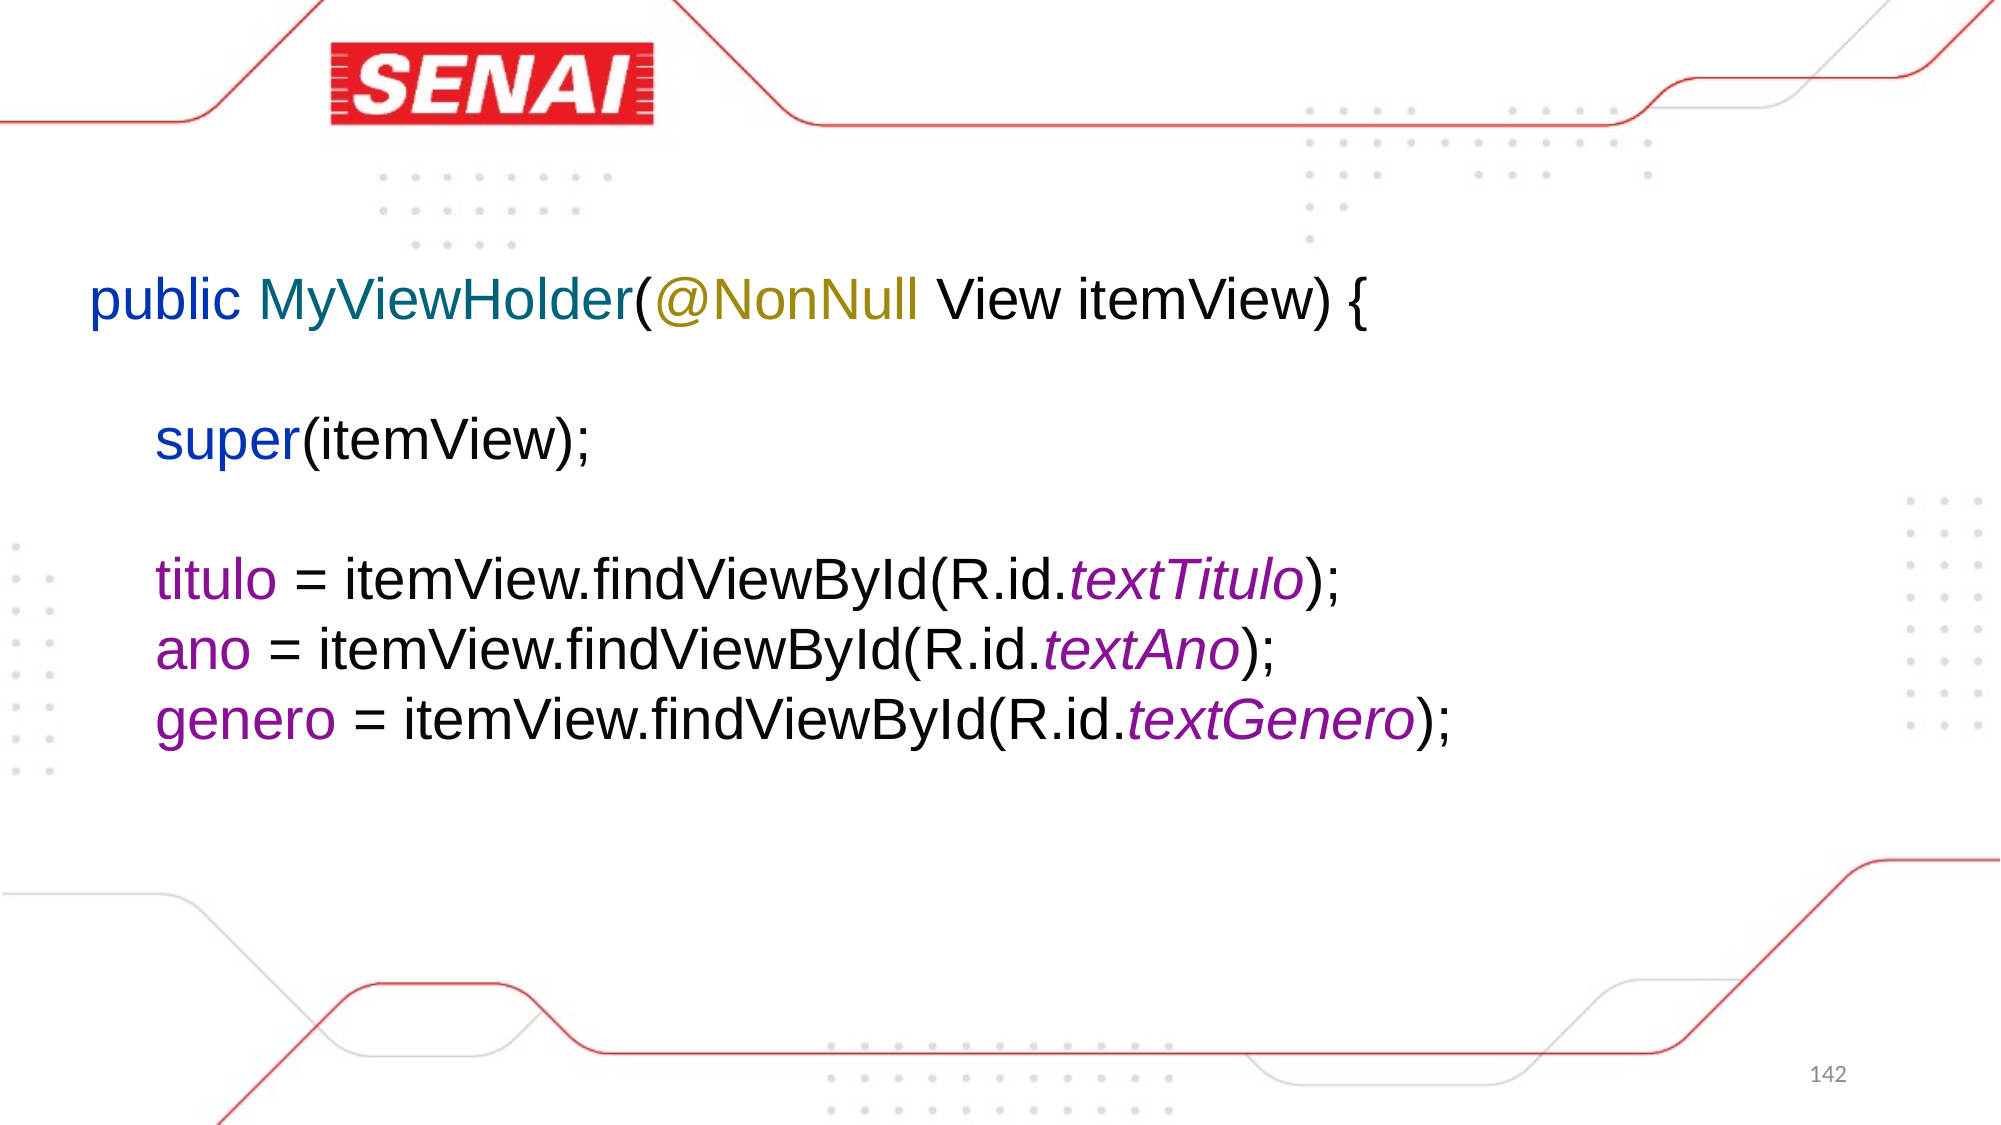

public MyViewHolder(@NonNull View itemView) {
    super(itemView);
    titulo = itemView.findViewById(R.id.textTitulo);
    ano = itemView.findViewById(R.id.textAno);
    genero = itemView.findViewById(R.id.textGenero);
142